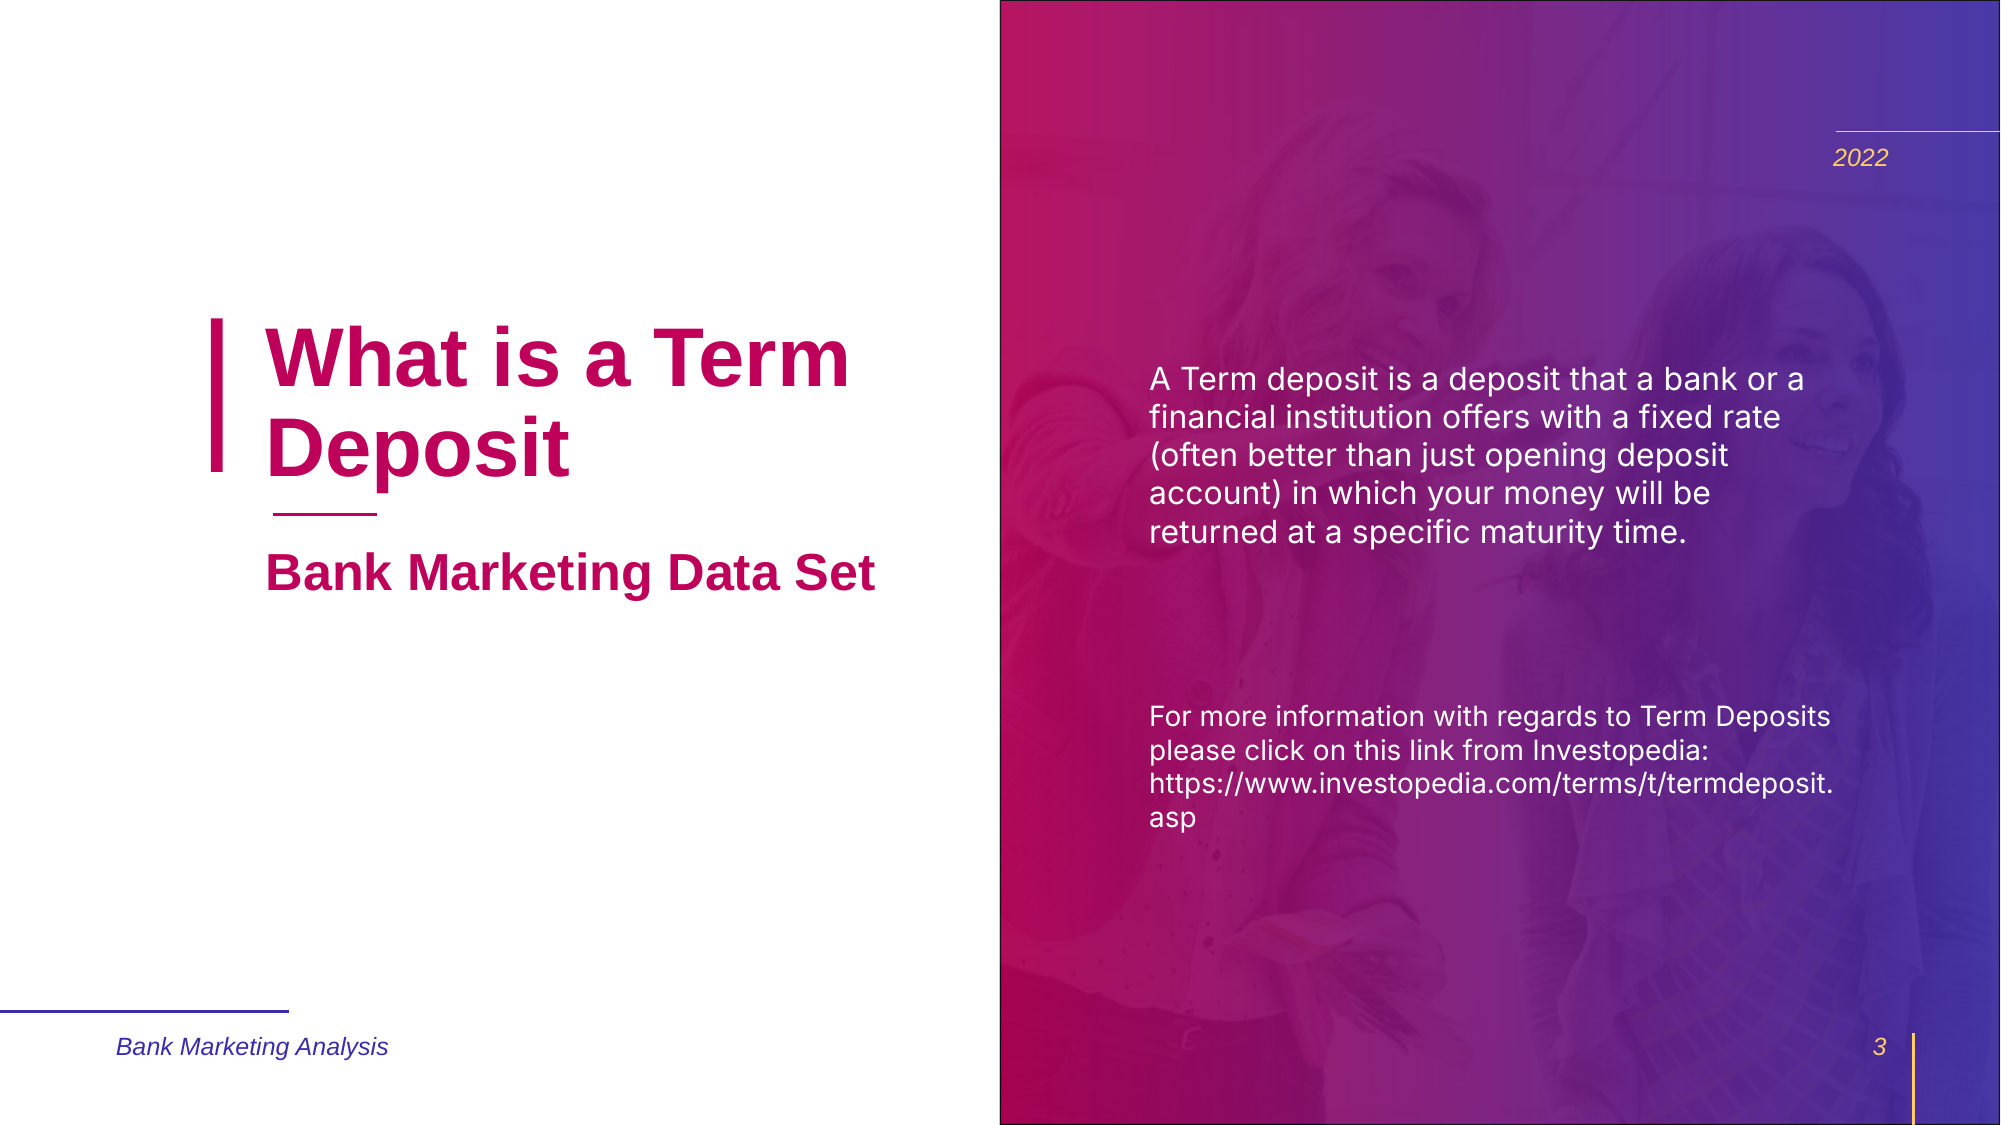

2022
# What is a Term Deposit
A Term deposit is a deposit that a bank or a financial institution offers with a fixed rate (often better than just opening deposit account) in which your money will be returned at a specific maturity time.

For more information with regards to Term Deposits please click on this link from Investopedia: https://www.investopedia.com/terms/t/termdeposit.asp
Bank Marketing Data Set
Bank Marketing Analysis
3